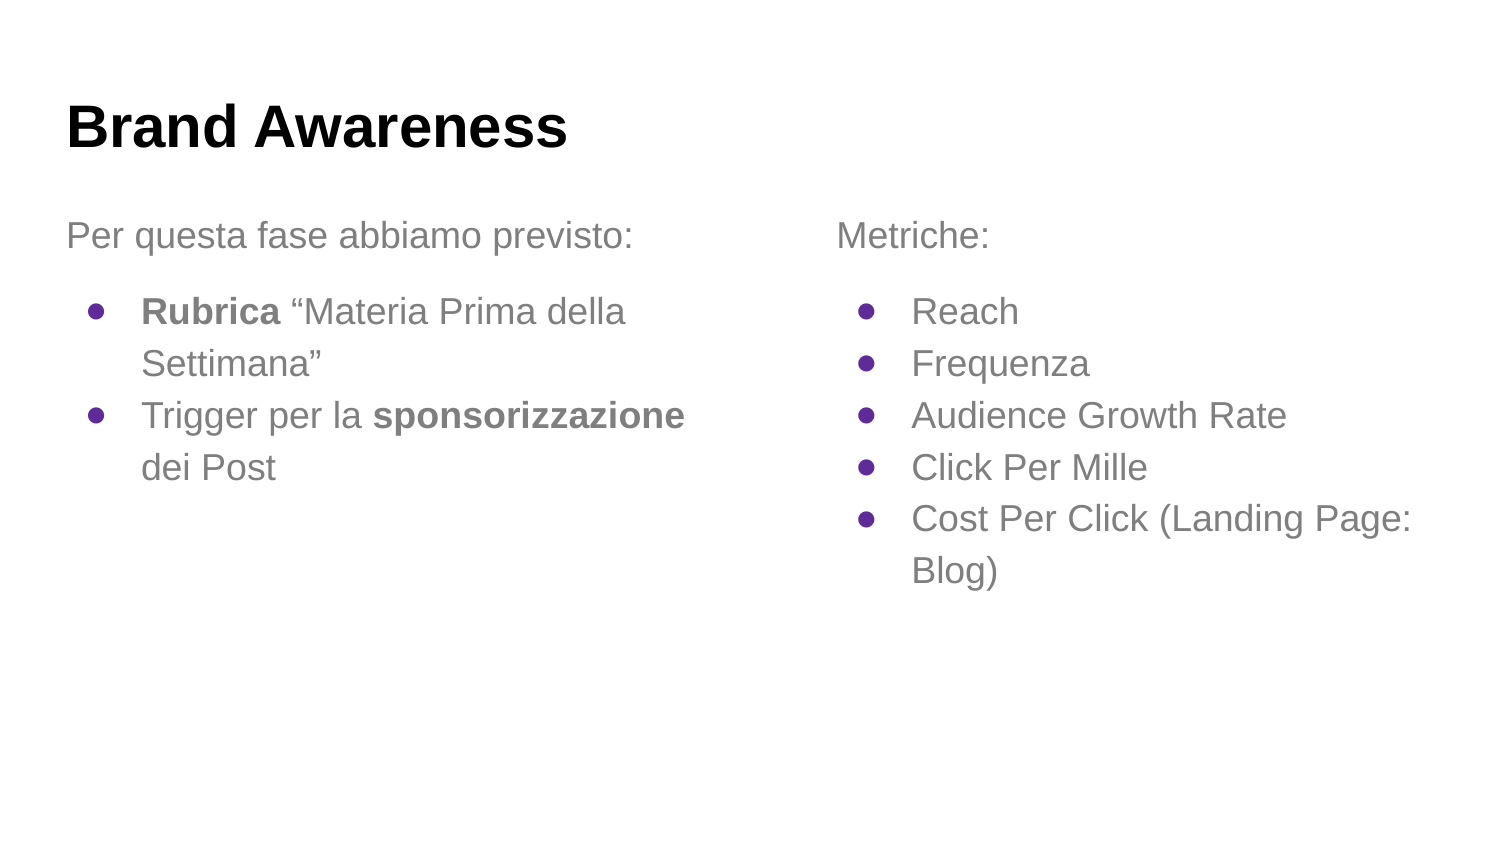

# Brand Awareness
Per questa fase abbiamo previsto:
Rubrica “Materia Prima della Settimana”
Trigger per la sponsorizzazione dei Post
Metriche:
Reach
Frequenza
Audience Growth Rate
Click Per Mille
Cost Per Click (Landing Page: Blog)